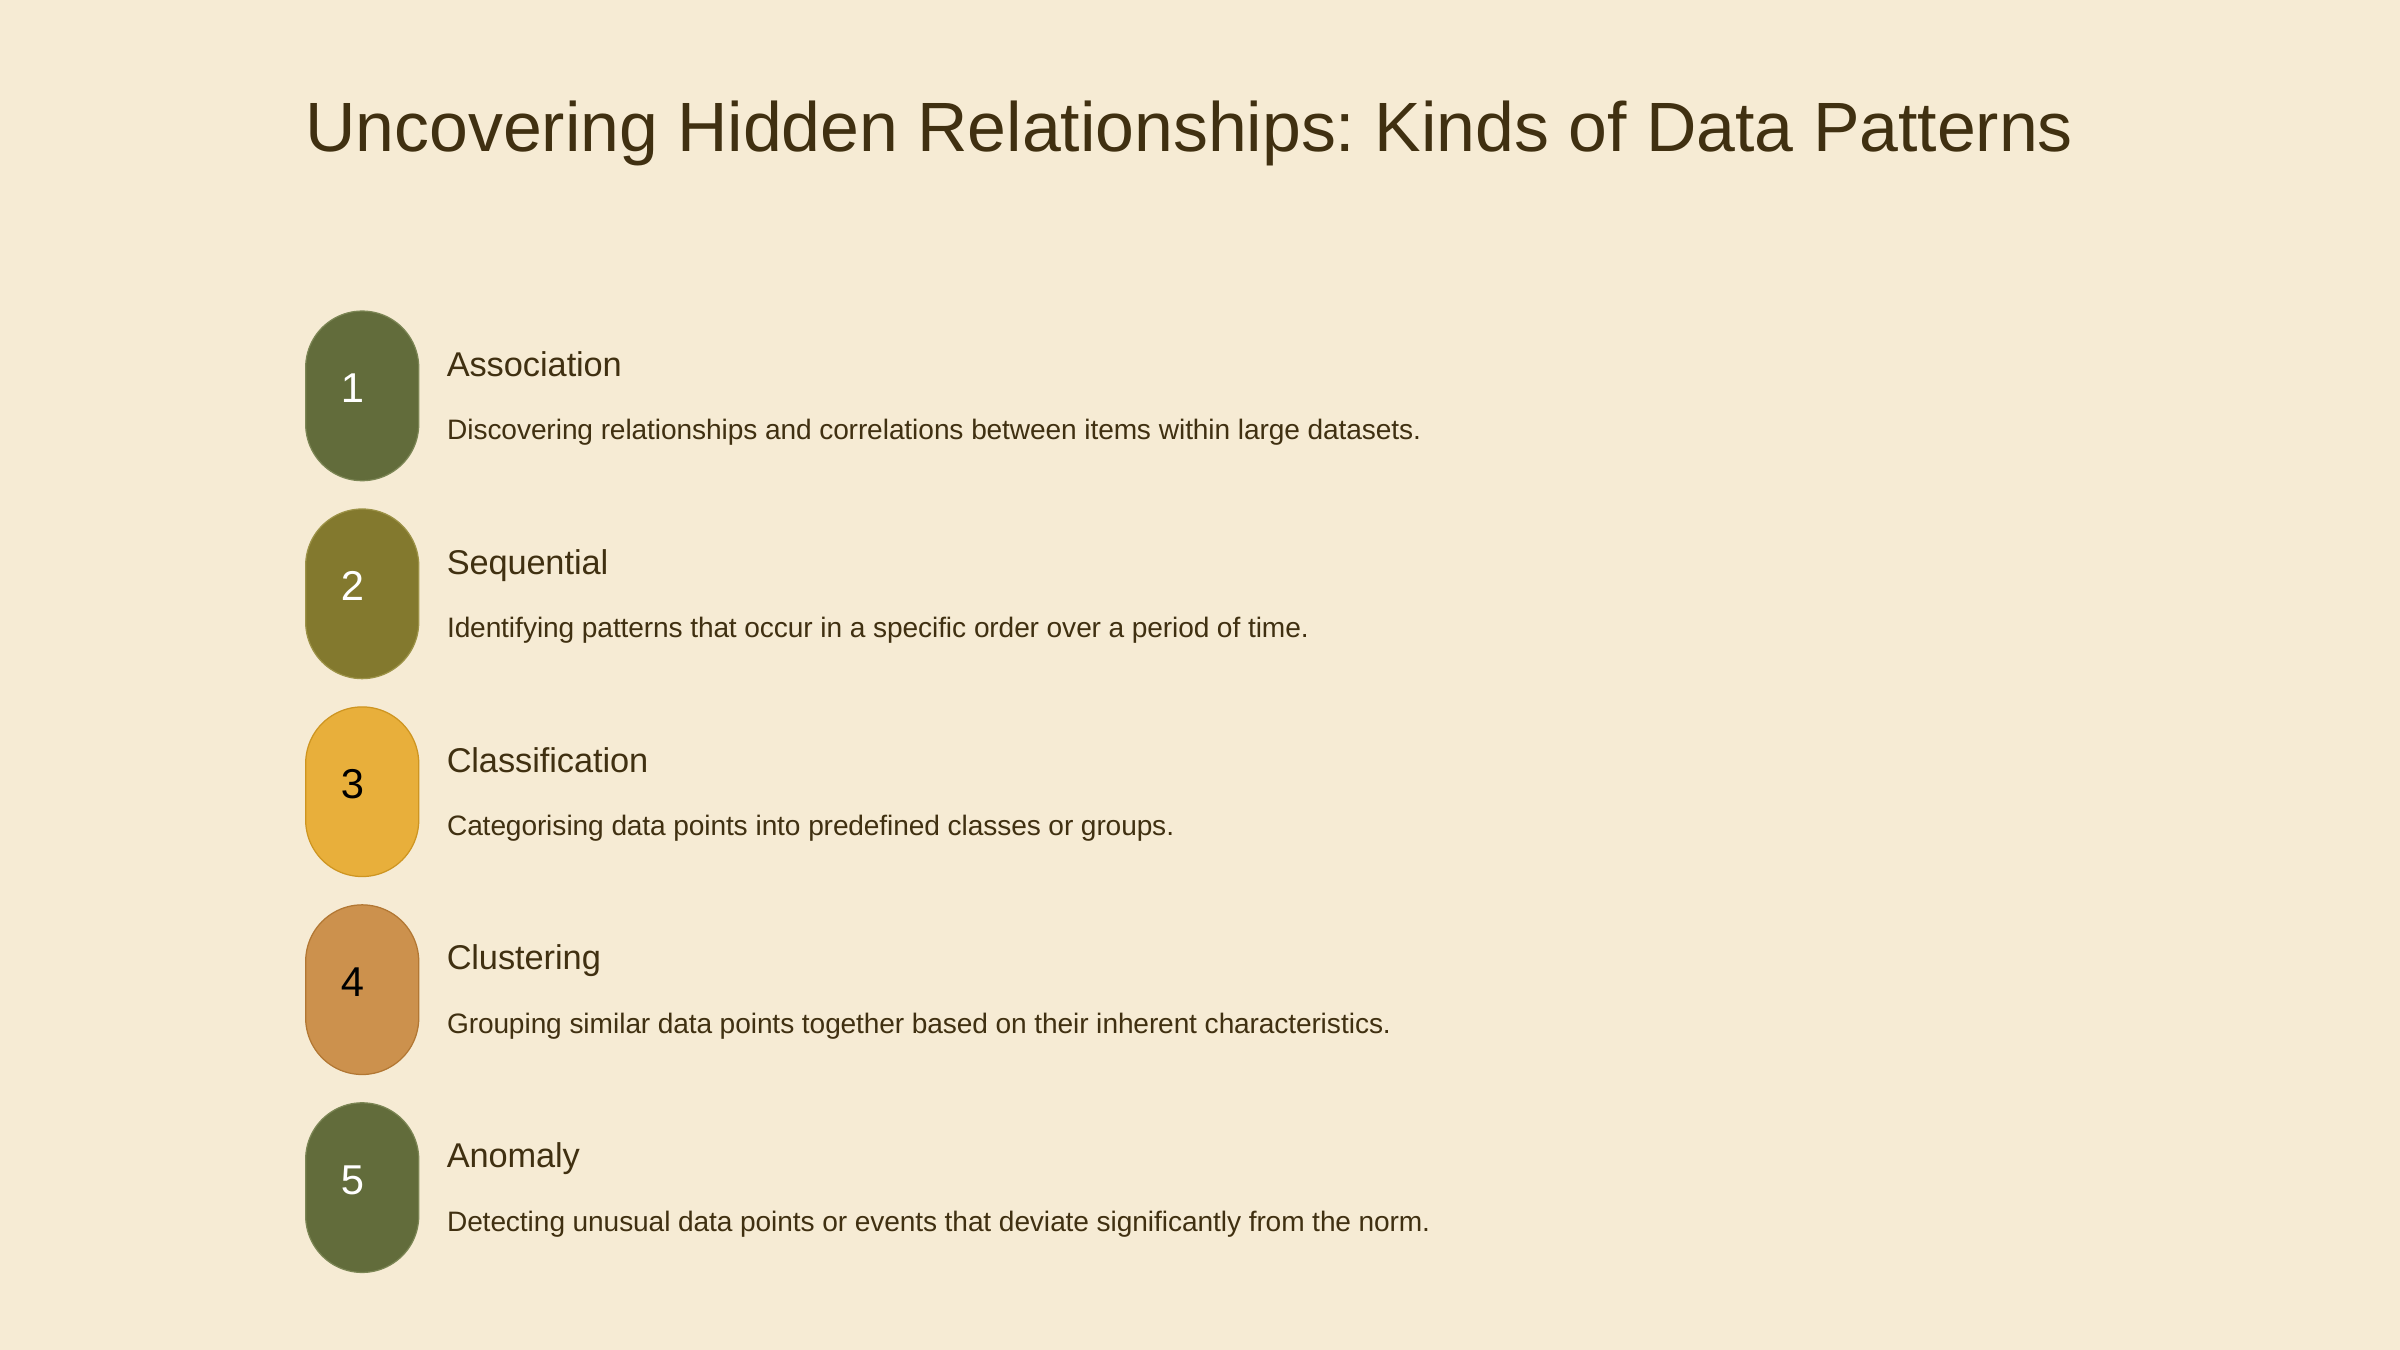

Uncovering Hidden Relationships: Kinds of Data Patterns

Association
1
Discovering relationships and correlations between items within large datasets.

Sequential
2
Identifying patterns that occur in a specific order over a period of time.

Classification
3
Categorising data points into predefined classes or groups.

Clustering
4
Grouping similar data points together based on their inherent characteristics.

Anomaly
5
Detecting unusual data points or events that deviate significantly from the norm.